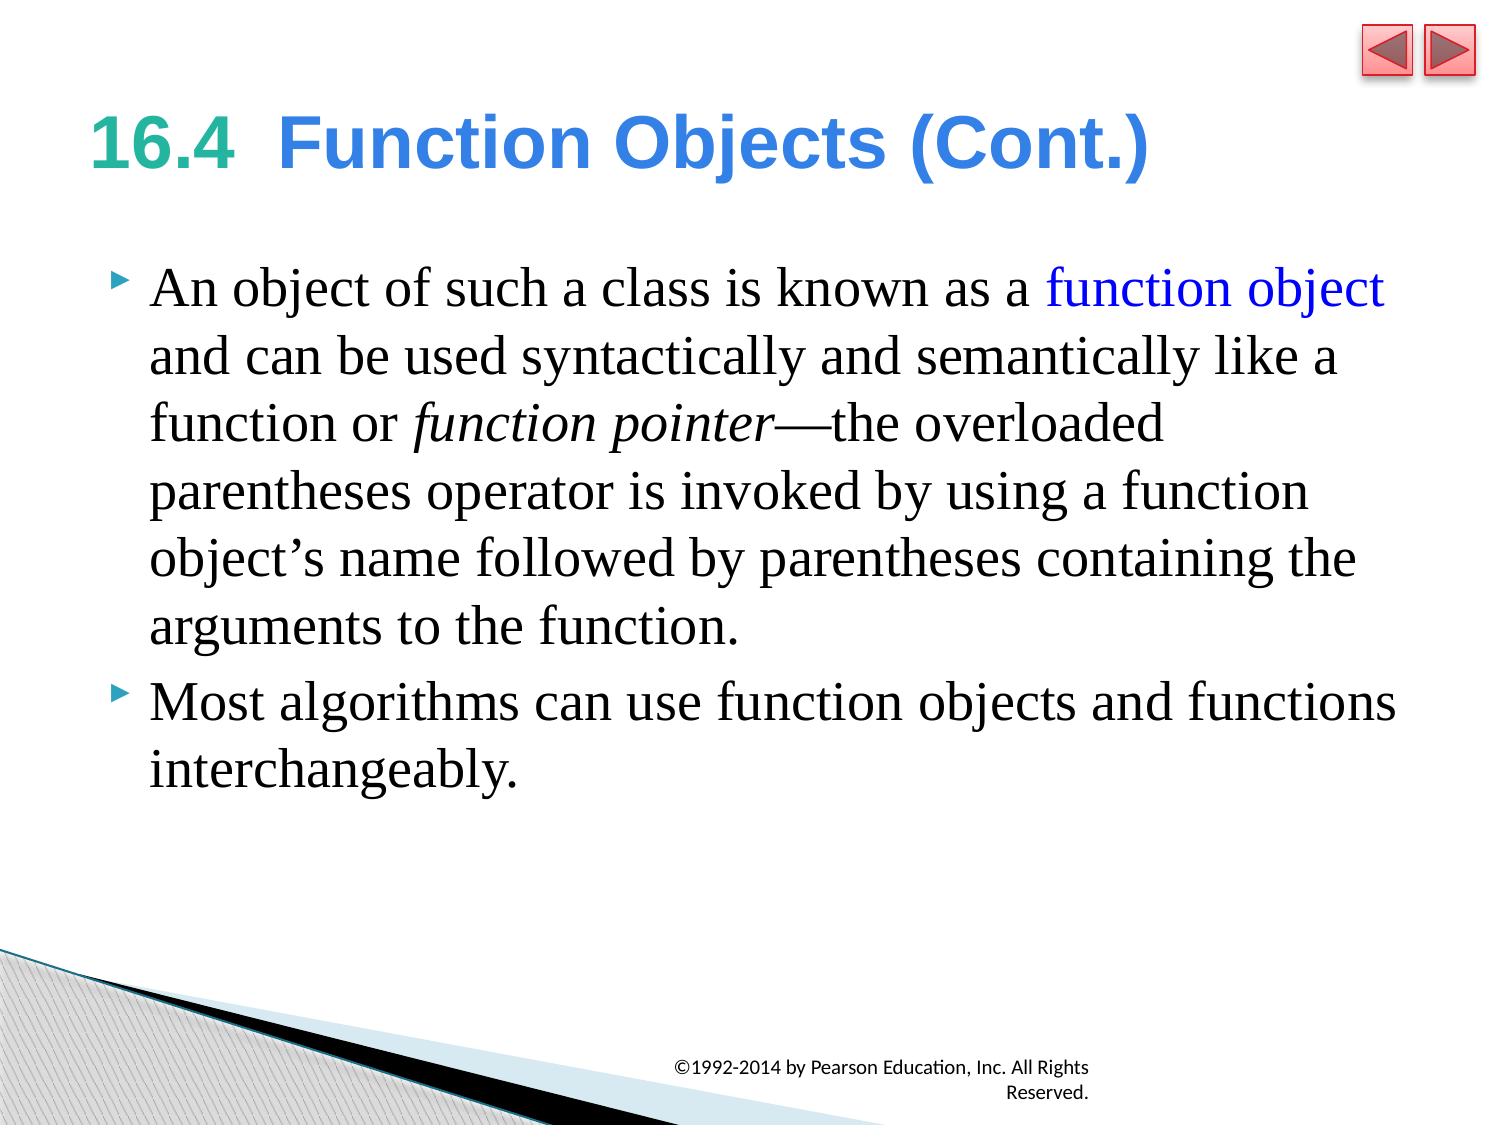

# 16.4  Function Objects (Cont.)
An object of such a class is known as a function object and can be used syntactically and semantically like a function or function pointer—the overloaded parentheses operator is invoked by using a function object’s name followed by parentheses containing the arguments to the function.
Most algorithms can use function objects and functions interchangeably.
©1992-2014 by Pearson Education, Inc. All Rights Reserved.